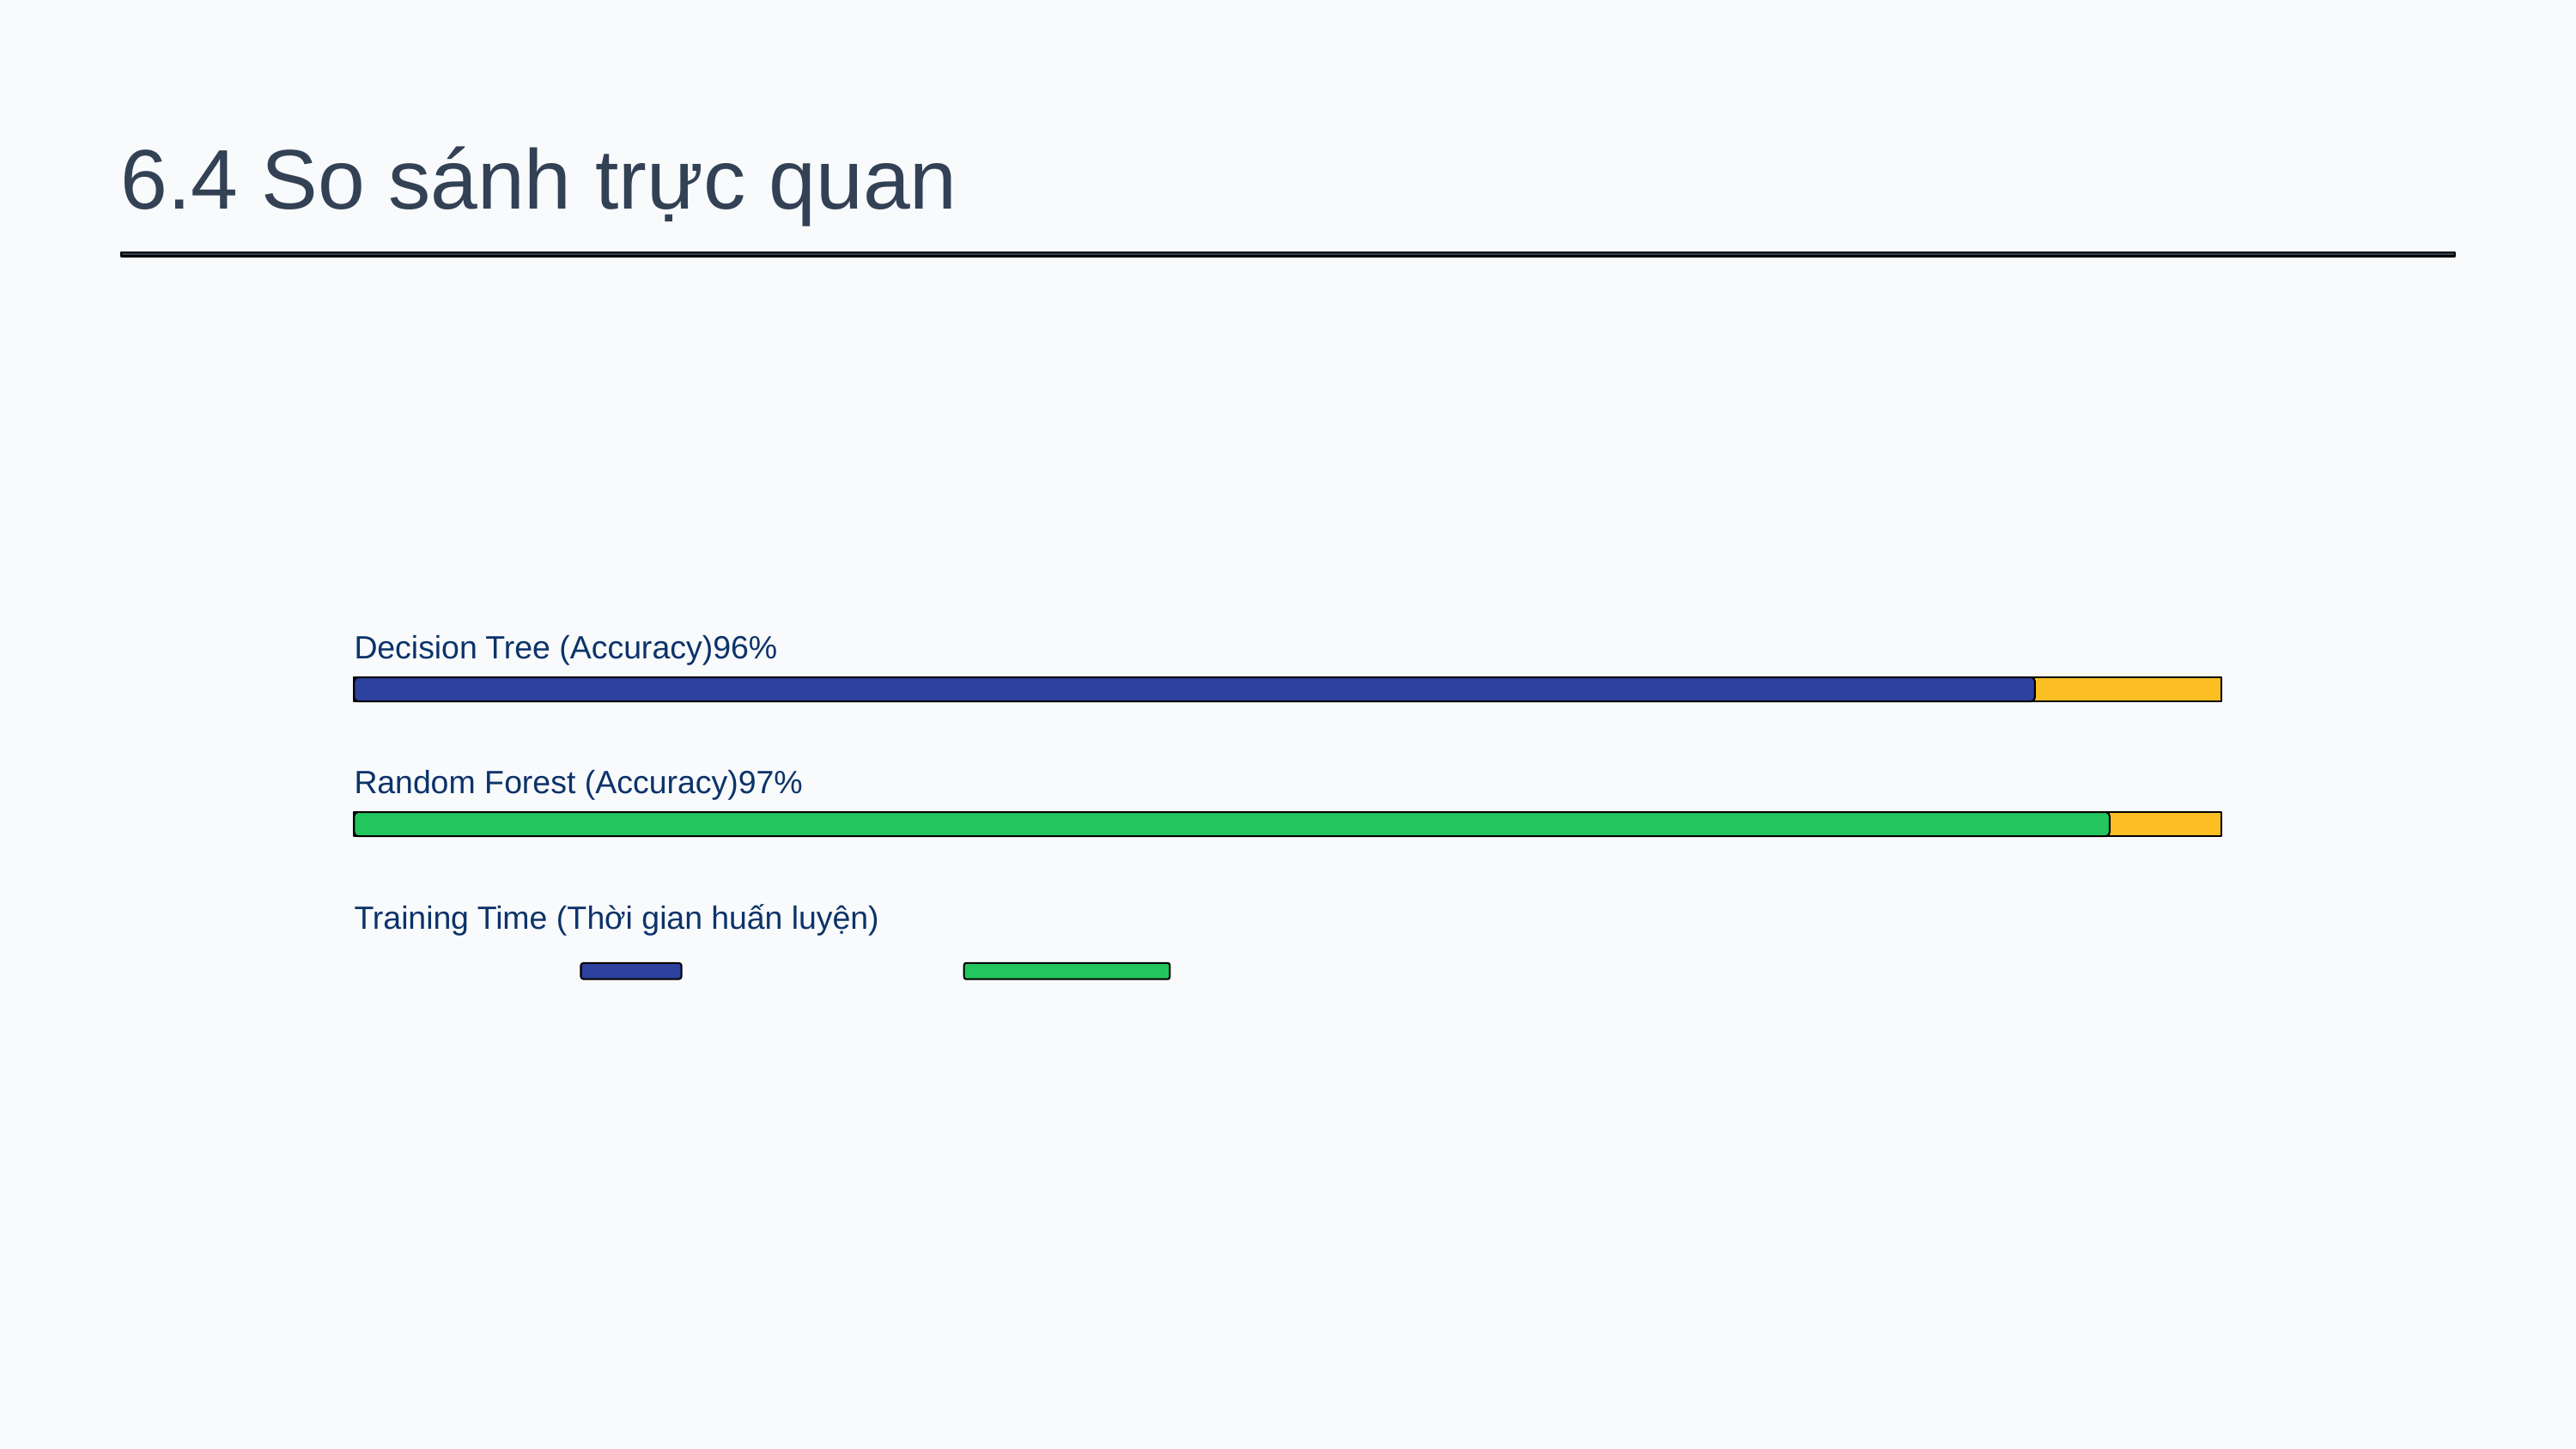

6.4 So sánh trực quan

Decision Tree (Accuracy)96%

Random Forest (Accuracy)97%

Training Time (Thời gian huấn luyện)